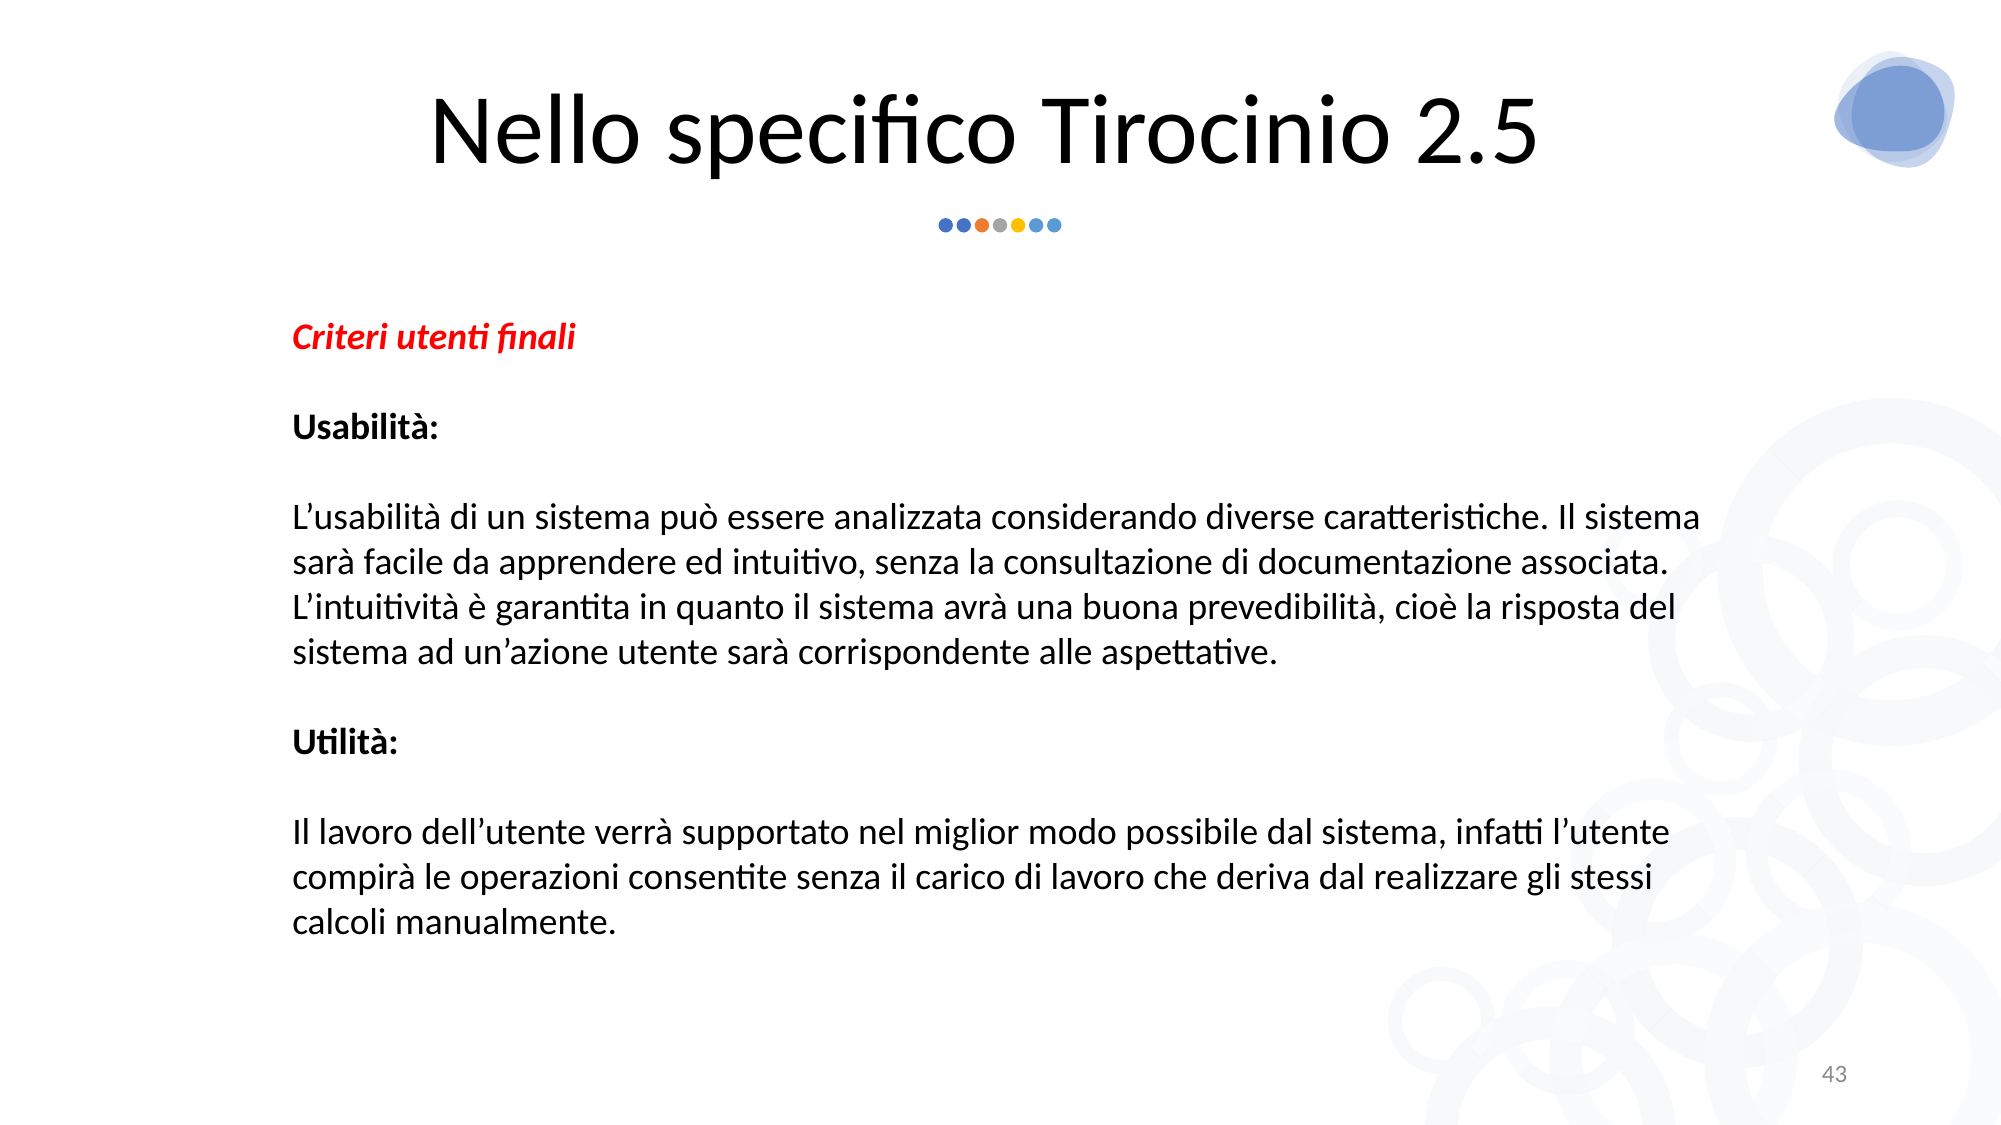

# Nello specifico Tirocinio 2.5
Criteri utenti finali

Usabilità:

L’usabilità di un sistema può essere analizzata considerando diverse caratteristiche. Il sistema sarà facile da apprendere ed intuitivo, senza la consultazione di documentazione associata.
L’intuitività è garantita in quanto il sistema avrà una buona prevedibilità, cioè la risposta del sistema ad un’azione utente sarà corrispondente alle aspettative.

Utilità:

Il lavoro dell’utente verrà supportato nel miglior modo possibile dal sistema, infatti l’utente compirà le operazioni consentite senza il carico di lavoro che deriva dal realizzare gli stessi calcoli manualmente.

43